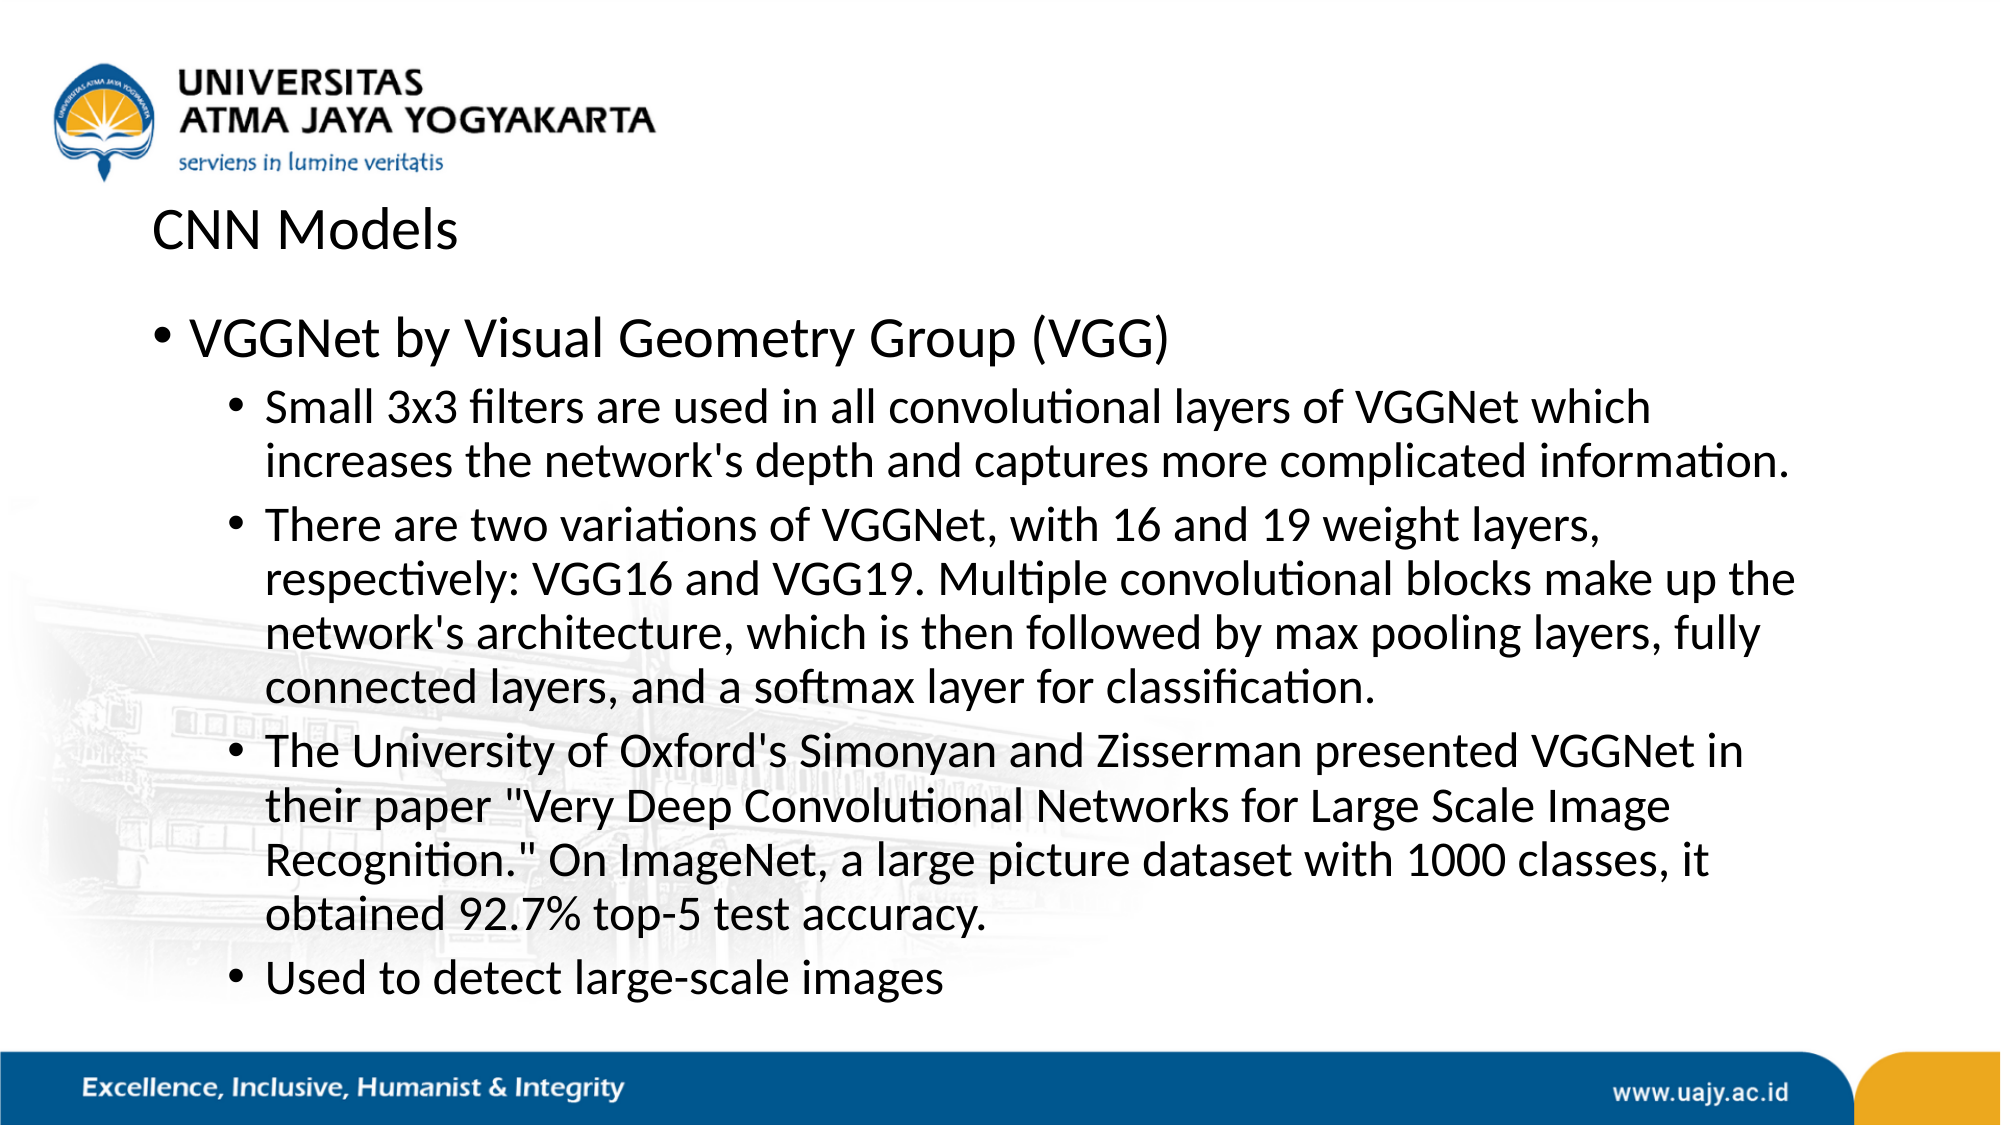

# CNN Models
VGGNet by Visual Geometry Group (VGG)
Small 3x3 filters are used in all convolutional layers of VGGNet which increases the network's depth and captures more complicated information.
There are two variations of VGGNet, with 16 and 19 weight layers, respectively: VGG16 and VGG19. Multiple convolutional blocks make up the network's architecture, which is then followed by max pooling layers, fully connected layers, and a softmax layer for classification.
The University of Oxford's Simonyan and Zisserman presented VGGNet in their paper "Very Deep Convolutional Networks for Large Scale Image Recognition." On ImageNet, a large picture dataset with 1000 classes, it obtained 92.7% top-5 test accuracy.
Used to detect large-scale images